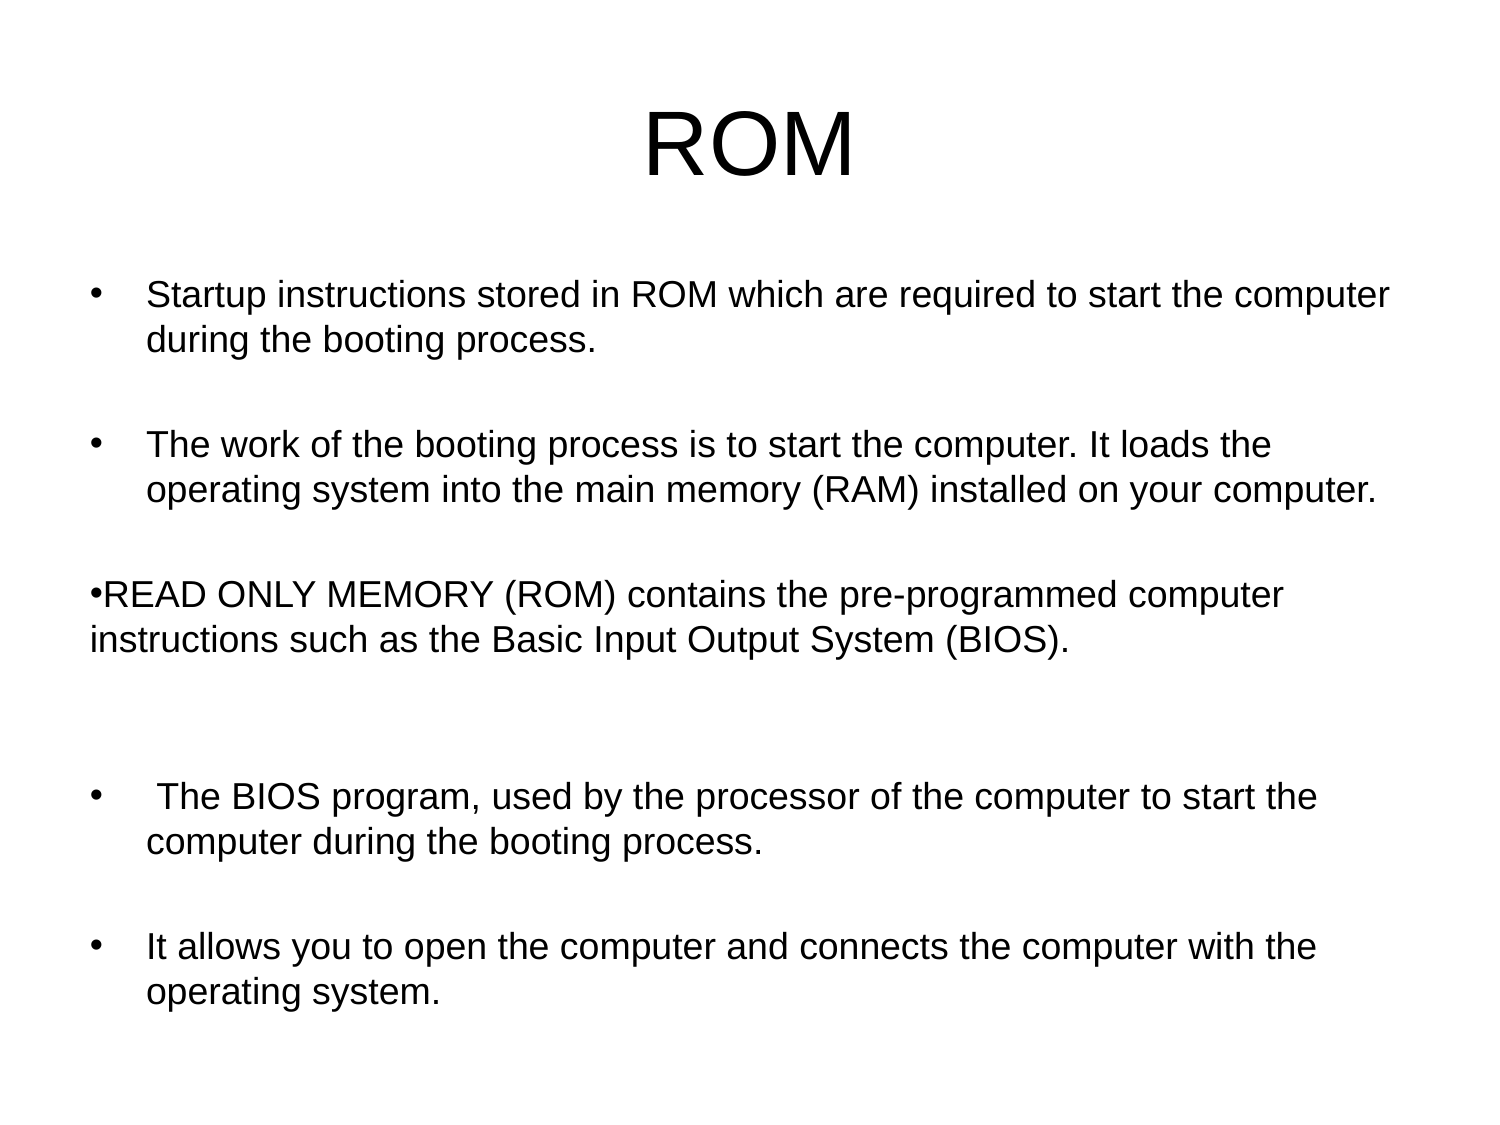

# ROM
Startup instructions stored in ROM which are required to start the computer during the booting process.

The work of the booting process is to start the computer. It loads the operating system into the main memory (RAM) installed on your computer.

READ ONLY MEMORY (ROM) contains the pre-programmed computer instructions such as the Basic Input Output System (BIOS).

 The BIOS program, used by the processor of the computer to start the computer during the booting process.

It allows you to open the computer and connects the computer with the operating system.